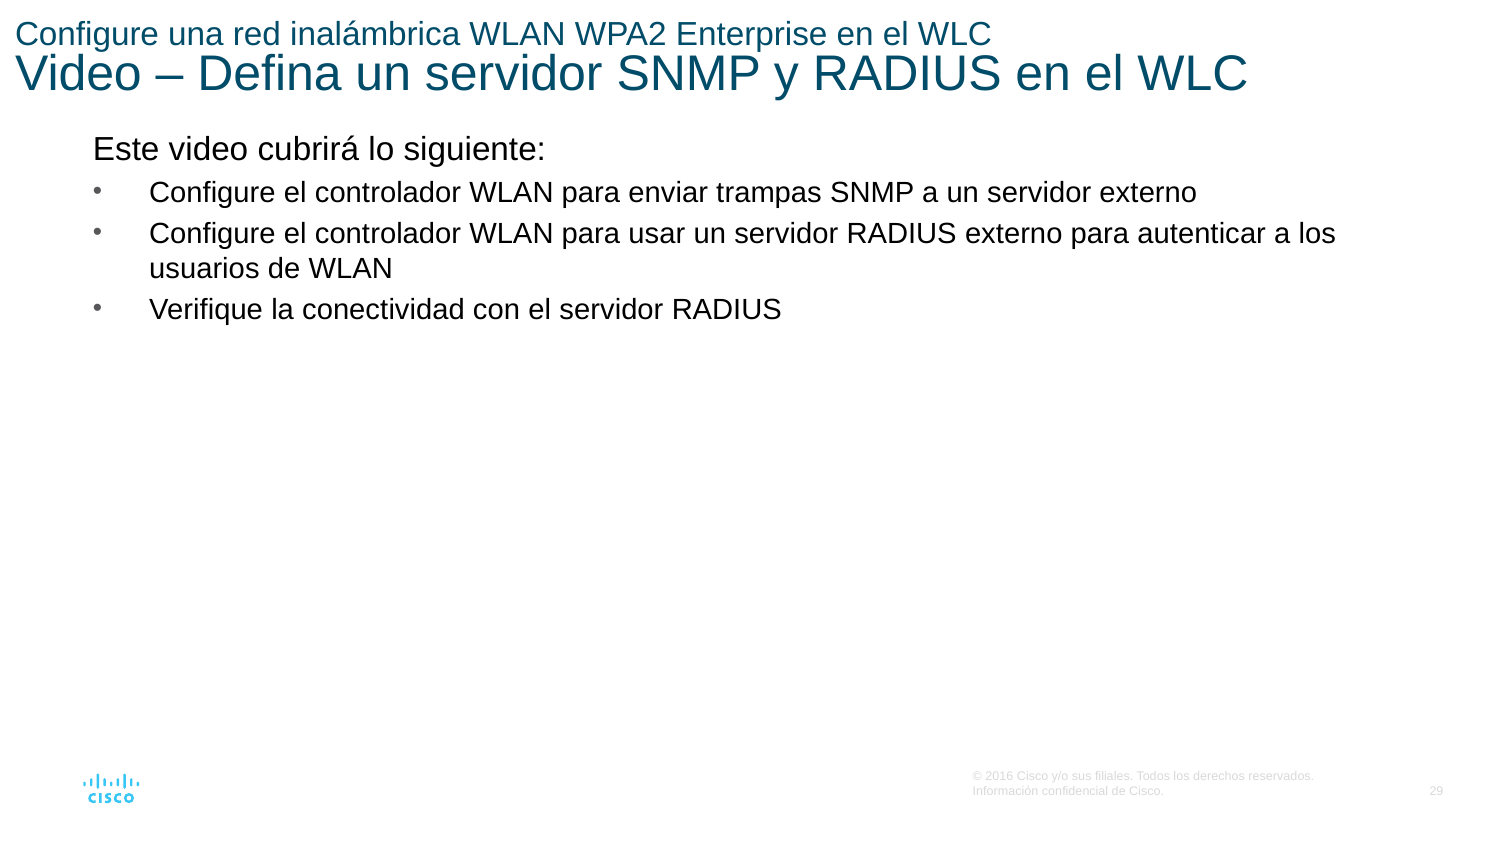

# Configure una red inalámbrica WLAN WPA2 Enterprise en el WLC Video – Defina un servidor SNMP y RADIUS en el WLC
Este video cubrirá lo siguiente:
Configure el controlador WLAN para enviar trampas SNMP a un servidor externo
Configure el controlador WLAN para usar un servidor RADIUS externo para autenticar a los usuarios de WLAN
Verifique la conectividad con el servidor RADIUS